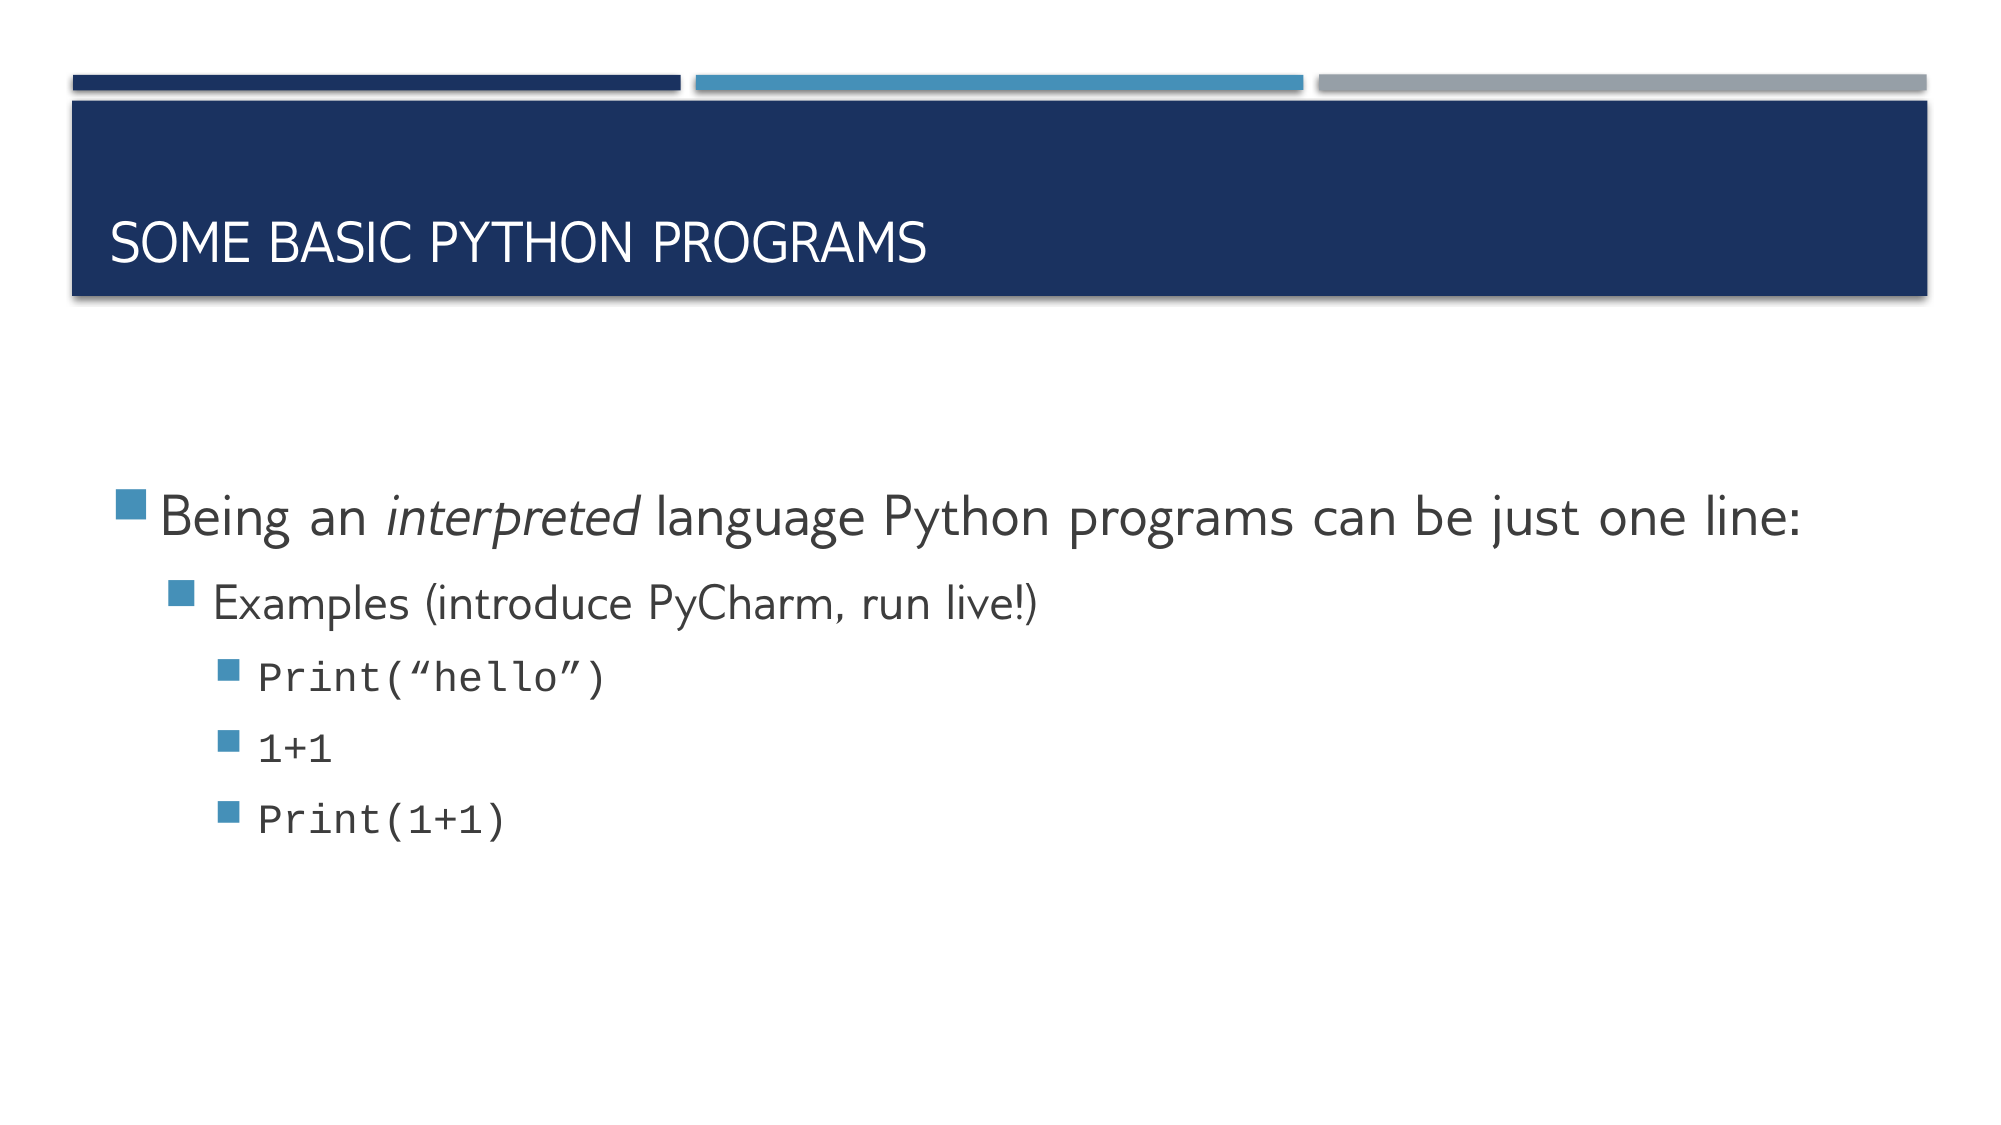

# Some basic Python programs
Being an interpreted language Python programs can be just one line:
Examples (introduce PyCharm, run live!)
Print(“hello”)
1+1
Print(1+1)